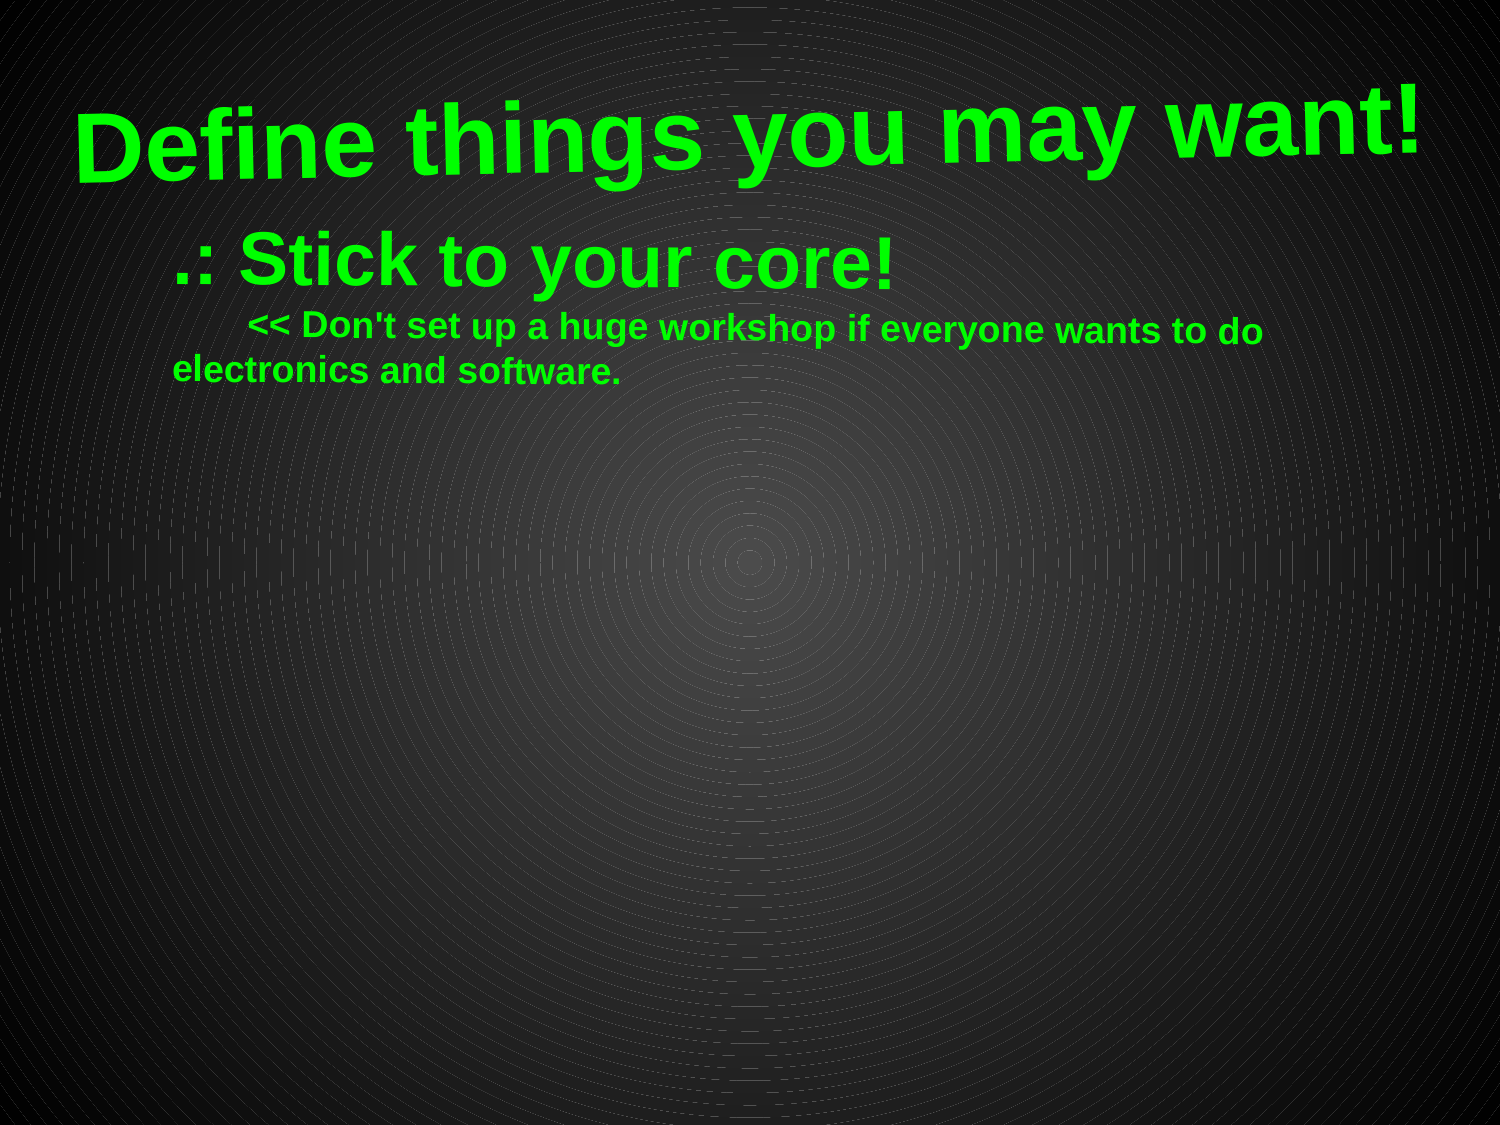

# Define things you may want!
.: Stick to your core!
<< Don't set up a huge workshop if everyone wants to do electronics and software.